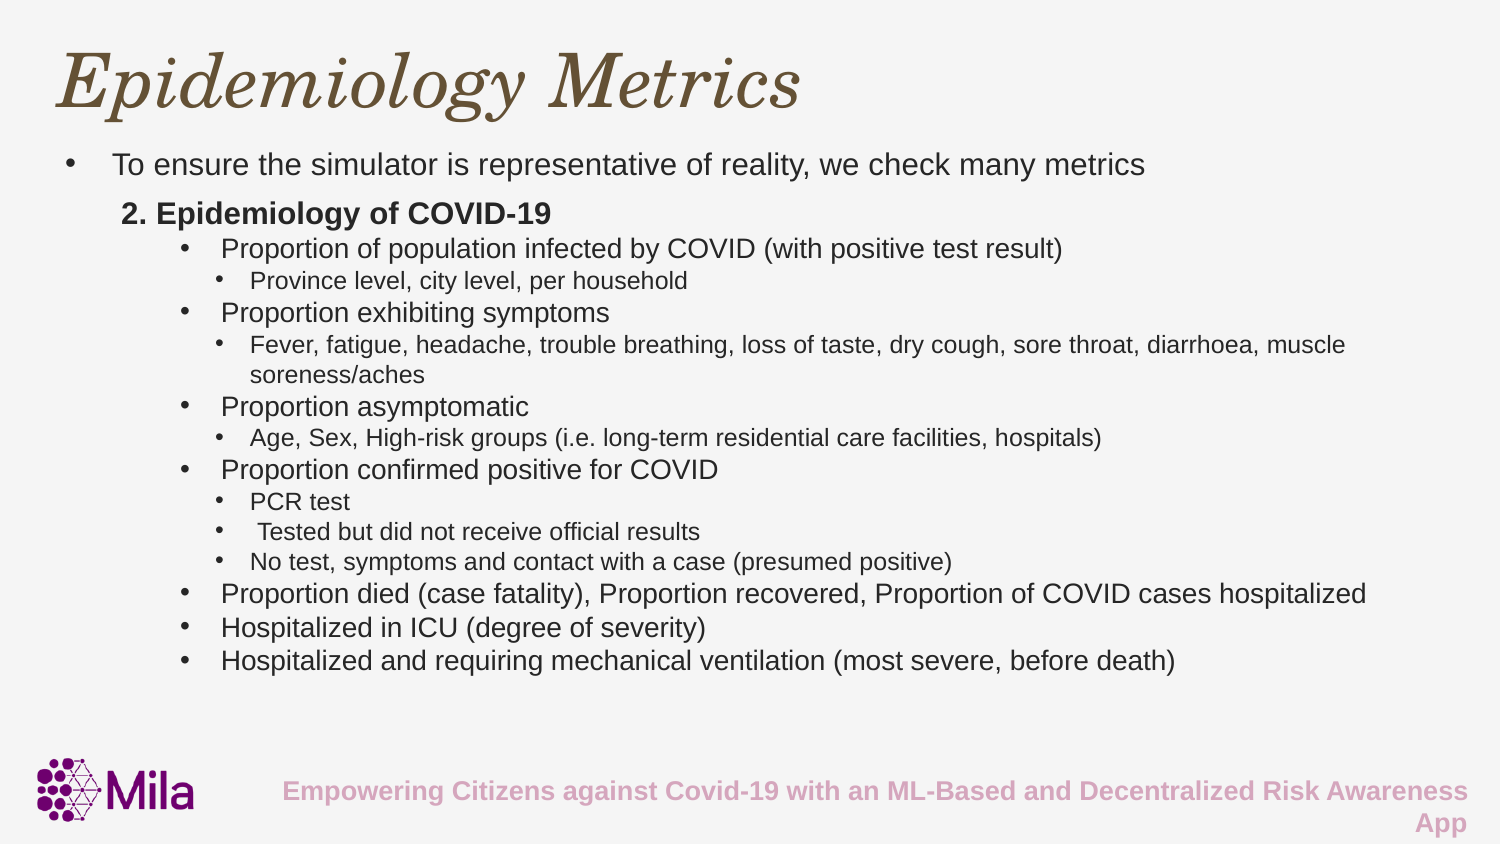

# Epidemiology Metrics
To ensure the simulator is representative of reality, we check many metrics
2. Epidemiology of COVID-19
Proportion of population infected by COVID (with positive test result)
Province level, city level, per household
Proportion exhibiting symptoms
Fever, fatigue, headache, trouble breathing, loss of taste, dry cough, sore throat, diarrhoea, muscle soreness/aches
Proportion asymptomatic
Age, Sex, High-risk groups (i.e. long-term residential care facilities, hospitals)
Proportion confirmed positive for COVID
PCR test
 Tested but did not receive official results
No test, symptoms and contact with a case (presumed positive)
Proportion died (case fatality), Proportion recovered, Proportion of COVID cases hospitalized
Hospitalized in ICU (degree of severity)
Hospitalized and requiring mechanical ventilation (most severe, before death)
Empowering Citizens against Covid-19 with an ML-Based and Decentralized Risk Awareness App